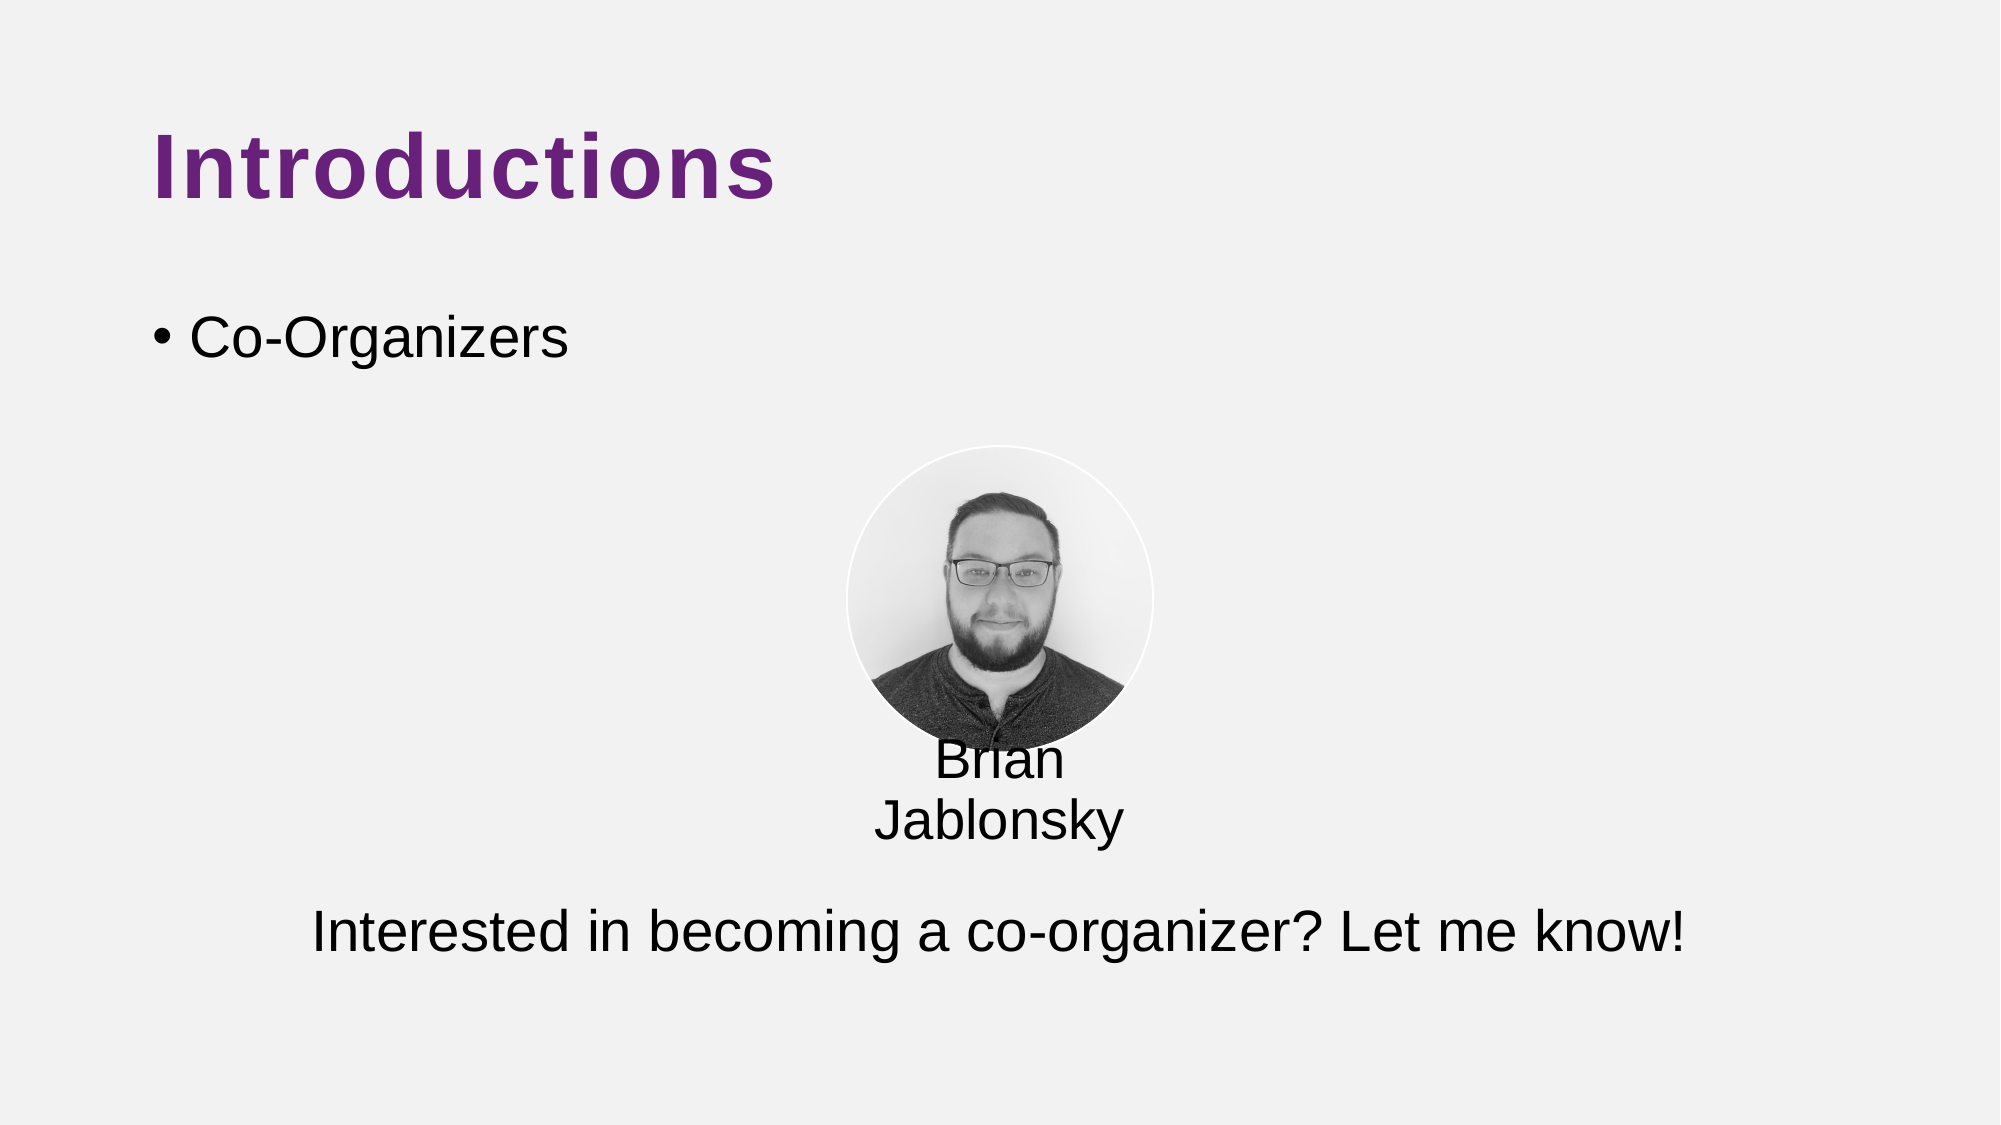

# Introductions
Co-Organizers
Interested in becoming a co-organizer? Let me know!
Brian Jablonsky